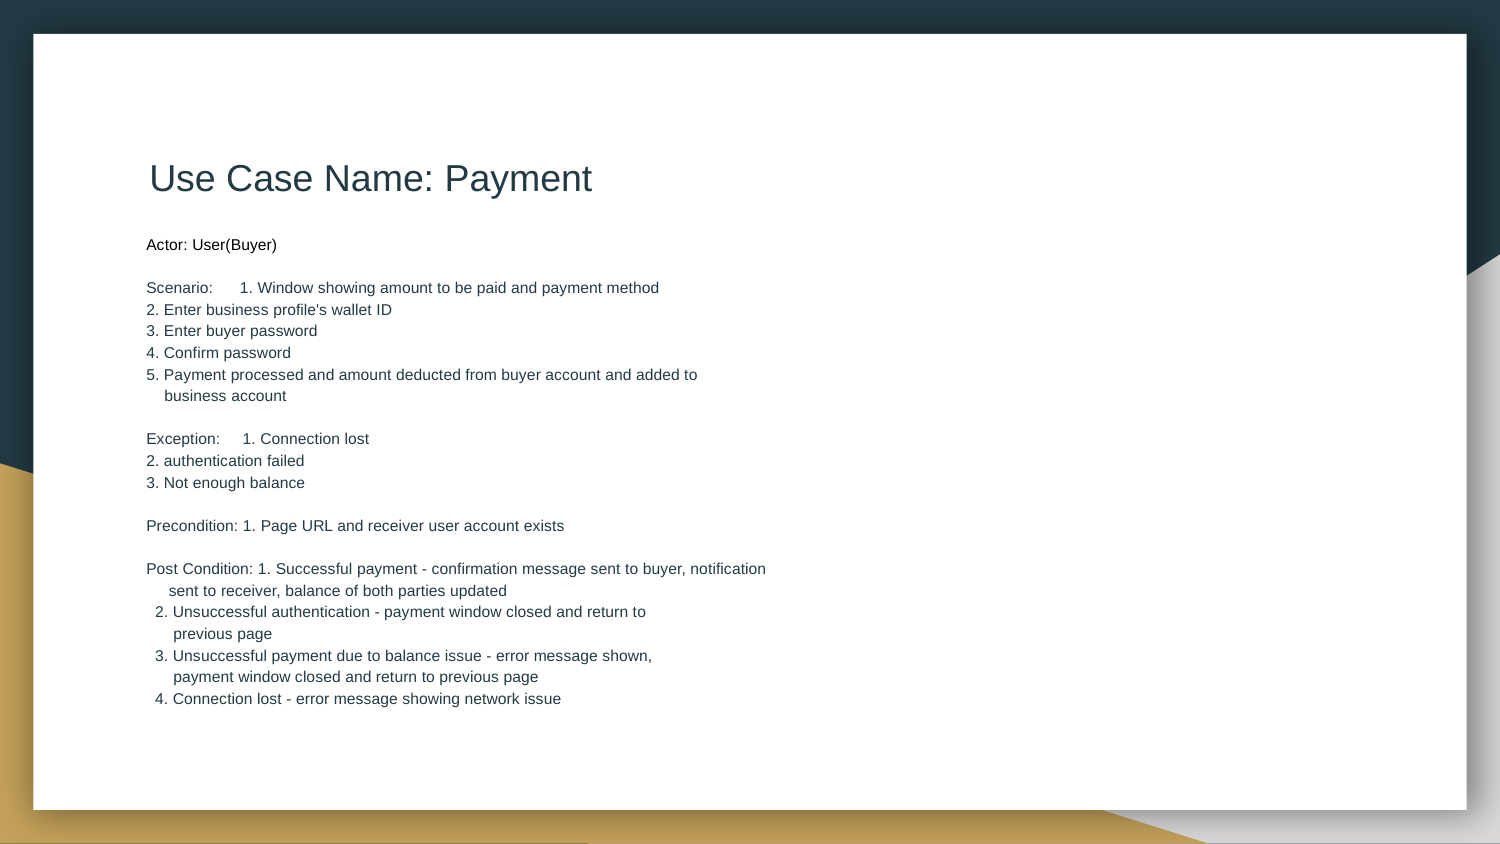

# Use Case Name: Payment
Actor: User(Buyer)

Scenario:      1. Window showing amount to be paid and payment method
	2. Enter business profile's wallet ID
	3. Enter buyer password
	4. Confirm password
	5. Payment processed and amount deducted from buyer account and added to
	    business account

Exception:     1. Connection lost
	2. authentication failed
	3. Not enough balance

Precondition: 1. Page URL and receiver user account exists

Post Condition: 1. Successful payment - confirmation message sent to buyer, notification
	     sent to receiver, balance of both parties updated
	  2. Unsuccessful authentication - payment window closed and return to
	      previous page
	  3. Unsuccessful payment due to balance issue - error message shown,
	      payment window closed and return to previous page
	  4. Connection lost - error message showing network issue